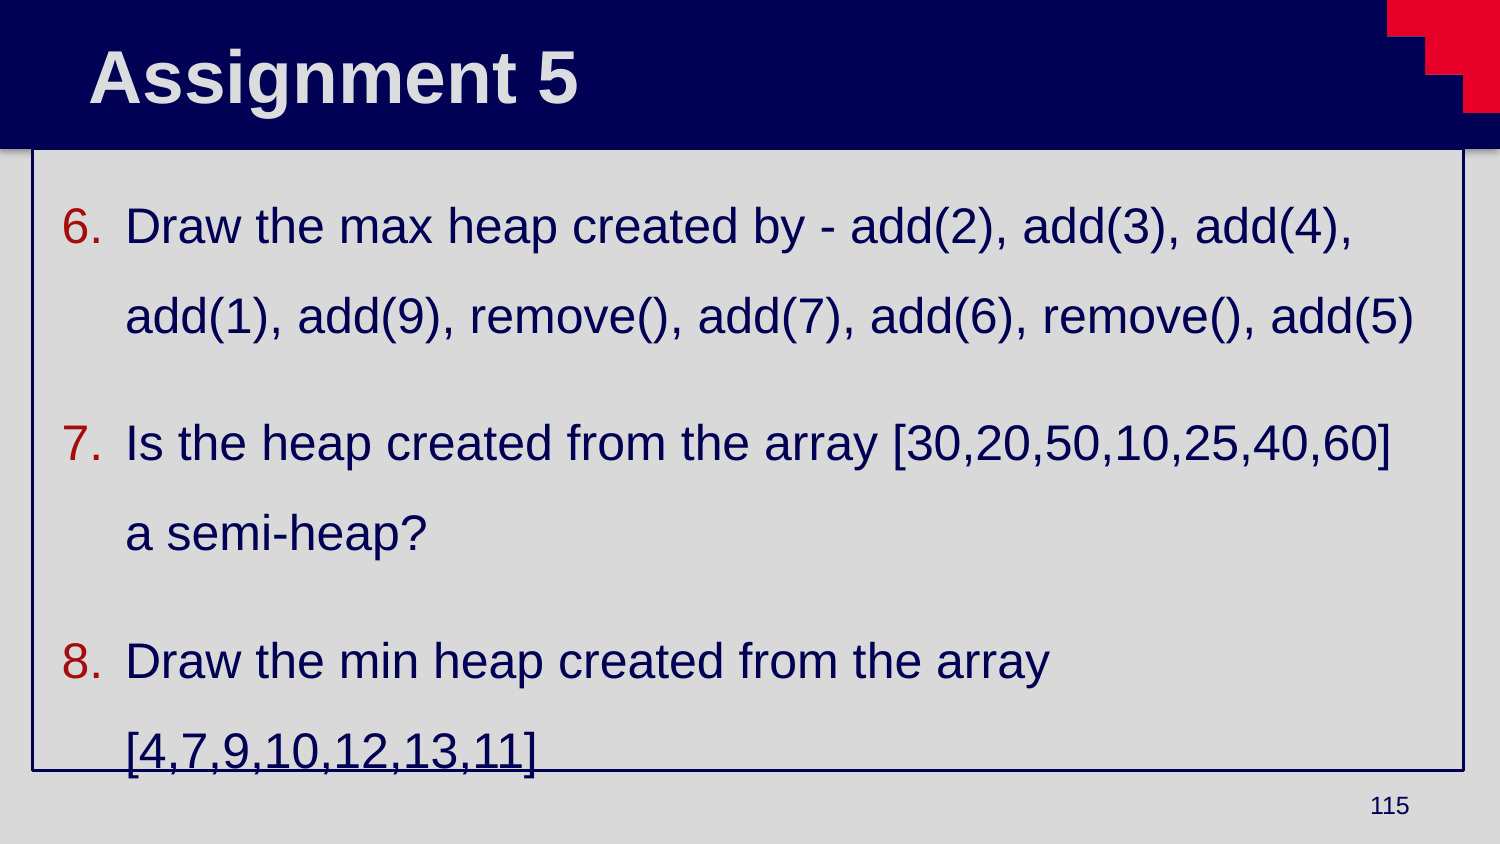

# Assignment 5
Draw the max heap created by - add(2), add(3), add(4), add(1), add(9), remove(), add(7), add(6), remove(), add(5)
Is the heap created from the array [30,20,50,10,25,40,60] a semi-heap?
Draw the min heap created from the array [4,7,9,10,12,13,11]
Draw the heap in 6) after you add(8), add(5), remove()
Sort the following array using heapsort –
[5, 3, 1, 9, 8, 2, 4, 7]

115